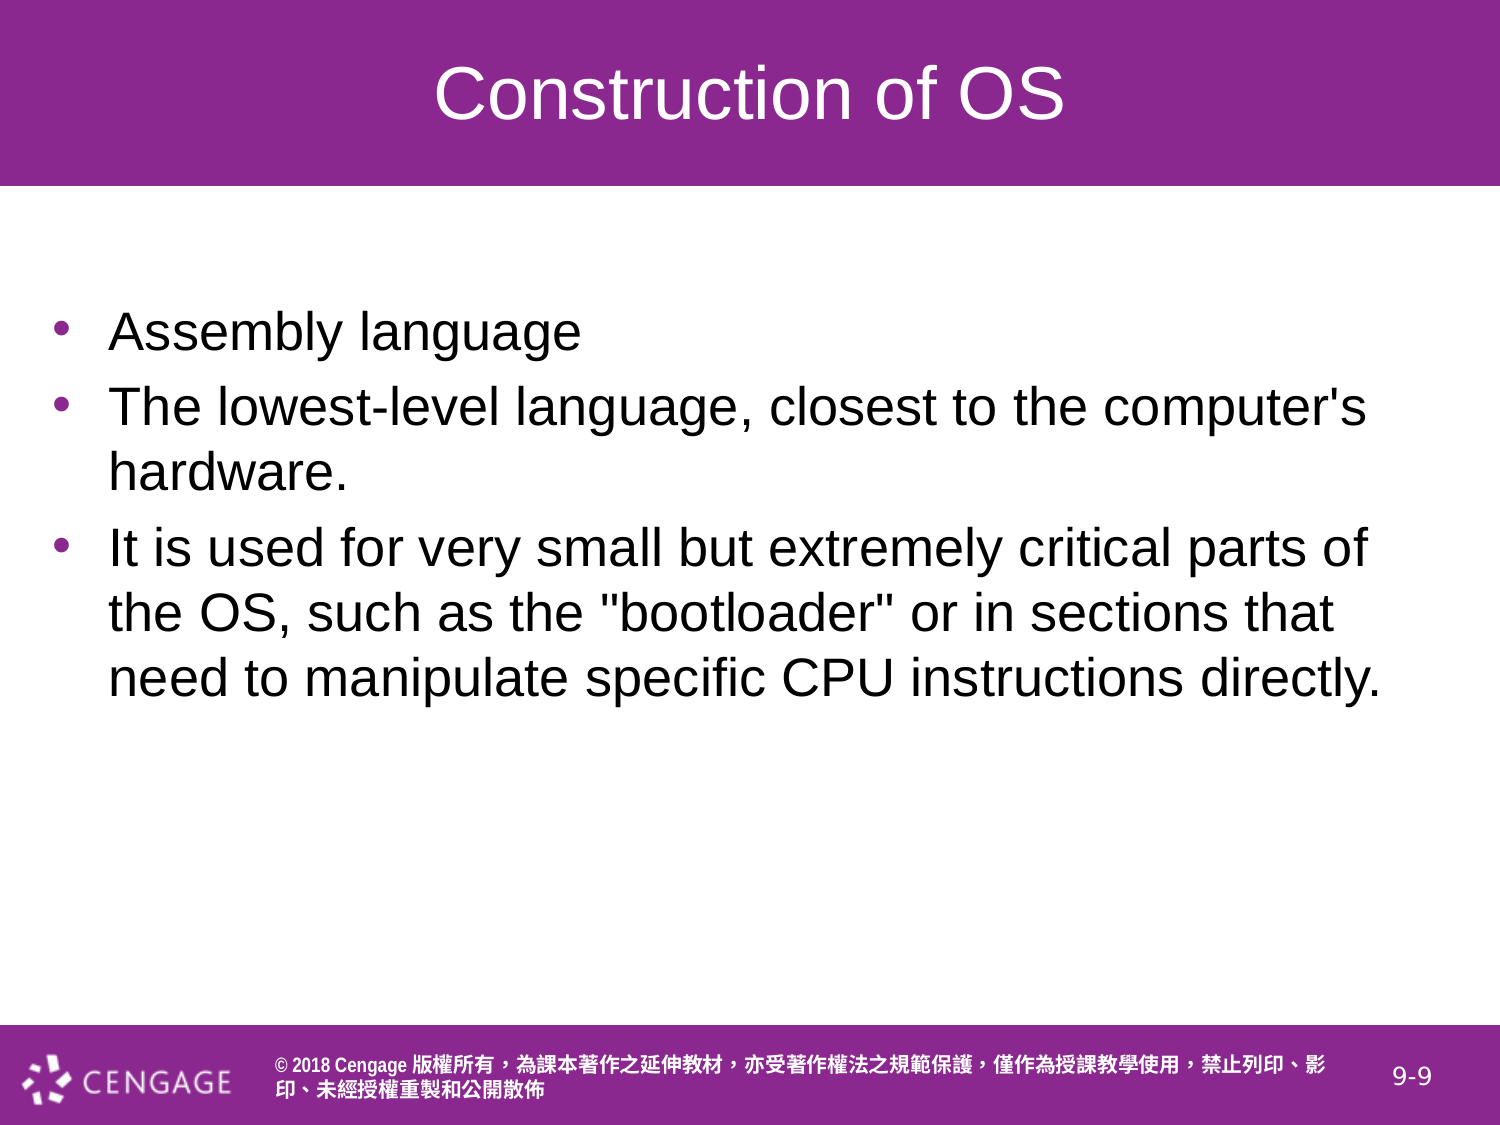

# Construction of OS

Assembly language
The lowest-level language, closest to the computer's hardware.
It is used for very small but extremely critical parts of the OS, such as the "bootloader" or in sections that need to manipulate specific CPU instructions directly.